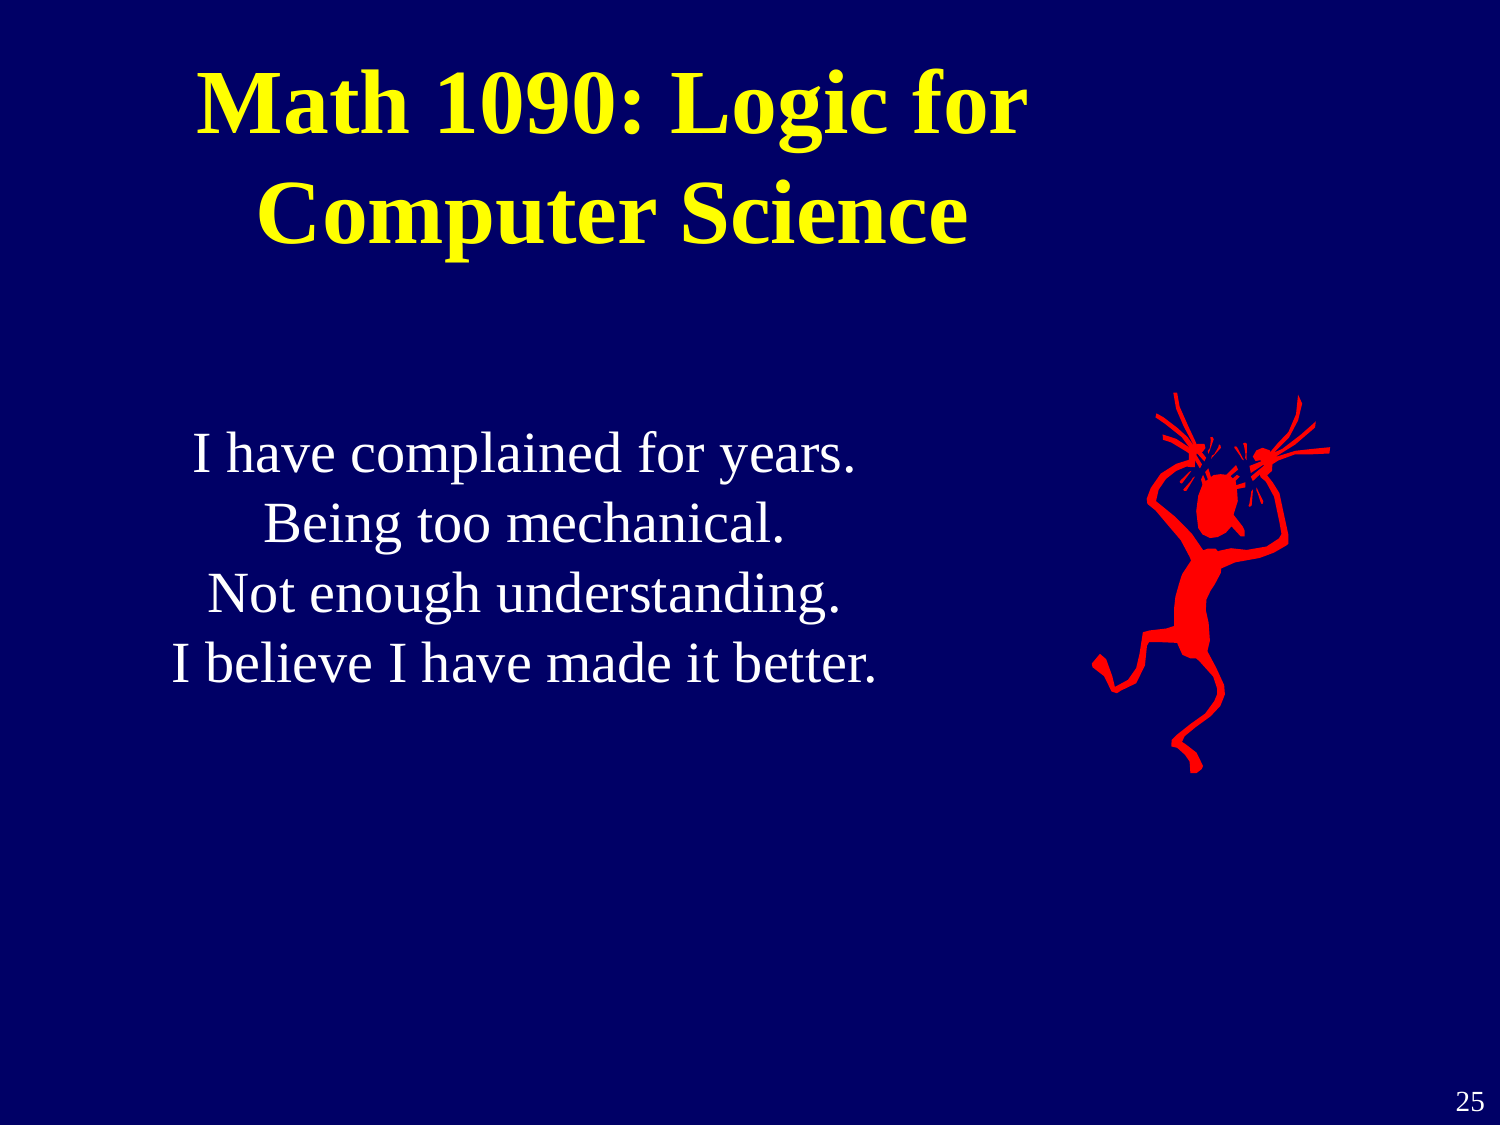

Math 1090: Logic for Computer Science

I have complained for years.
Being too mechanical.
Not enough understanding.
I believe I have made it better.